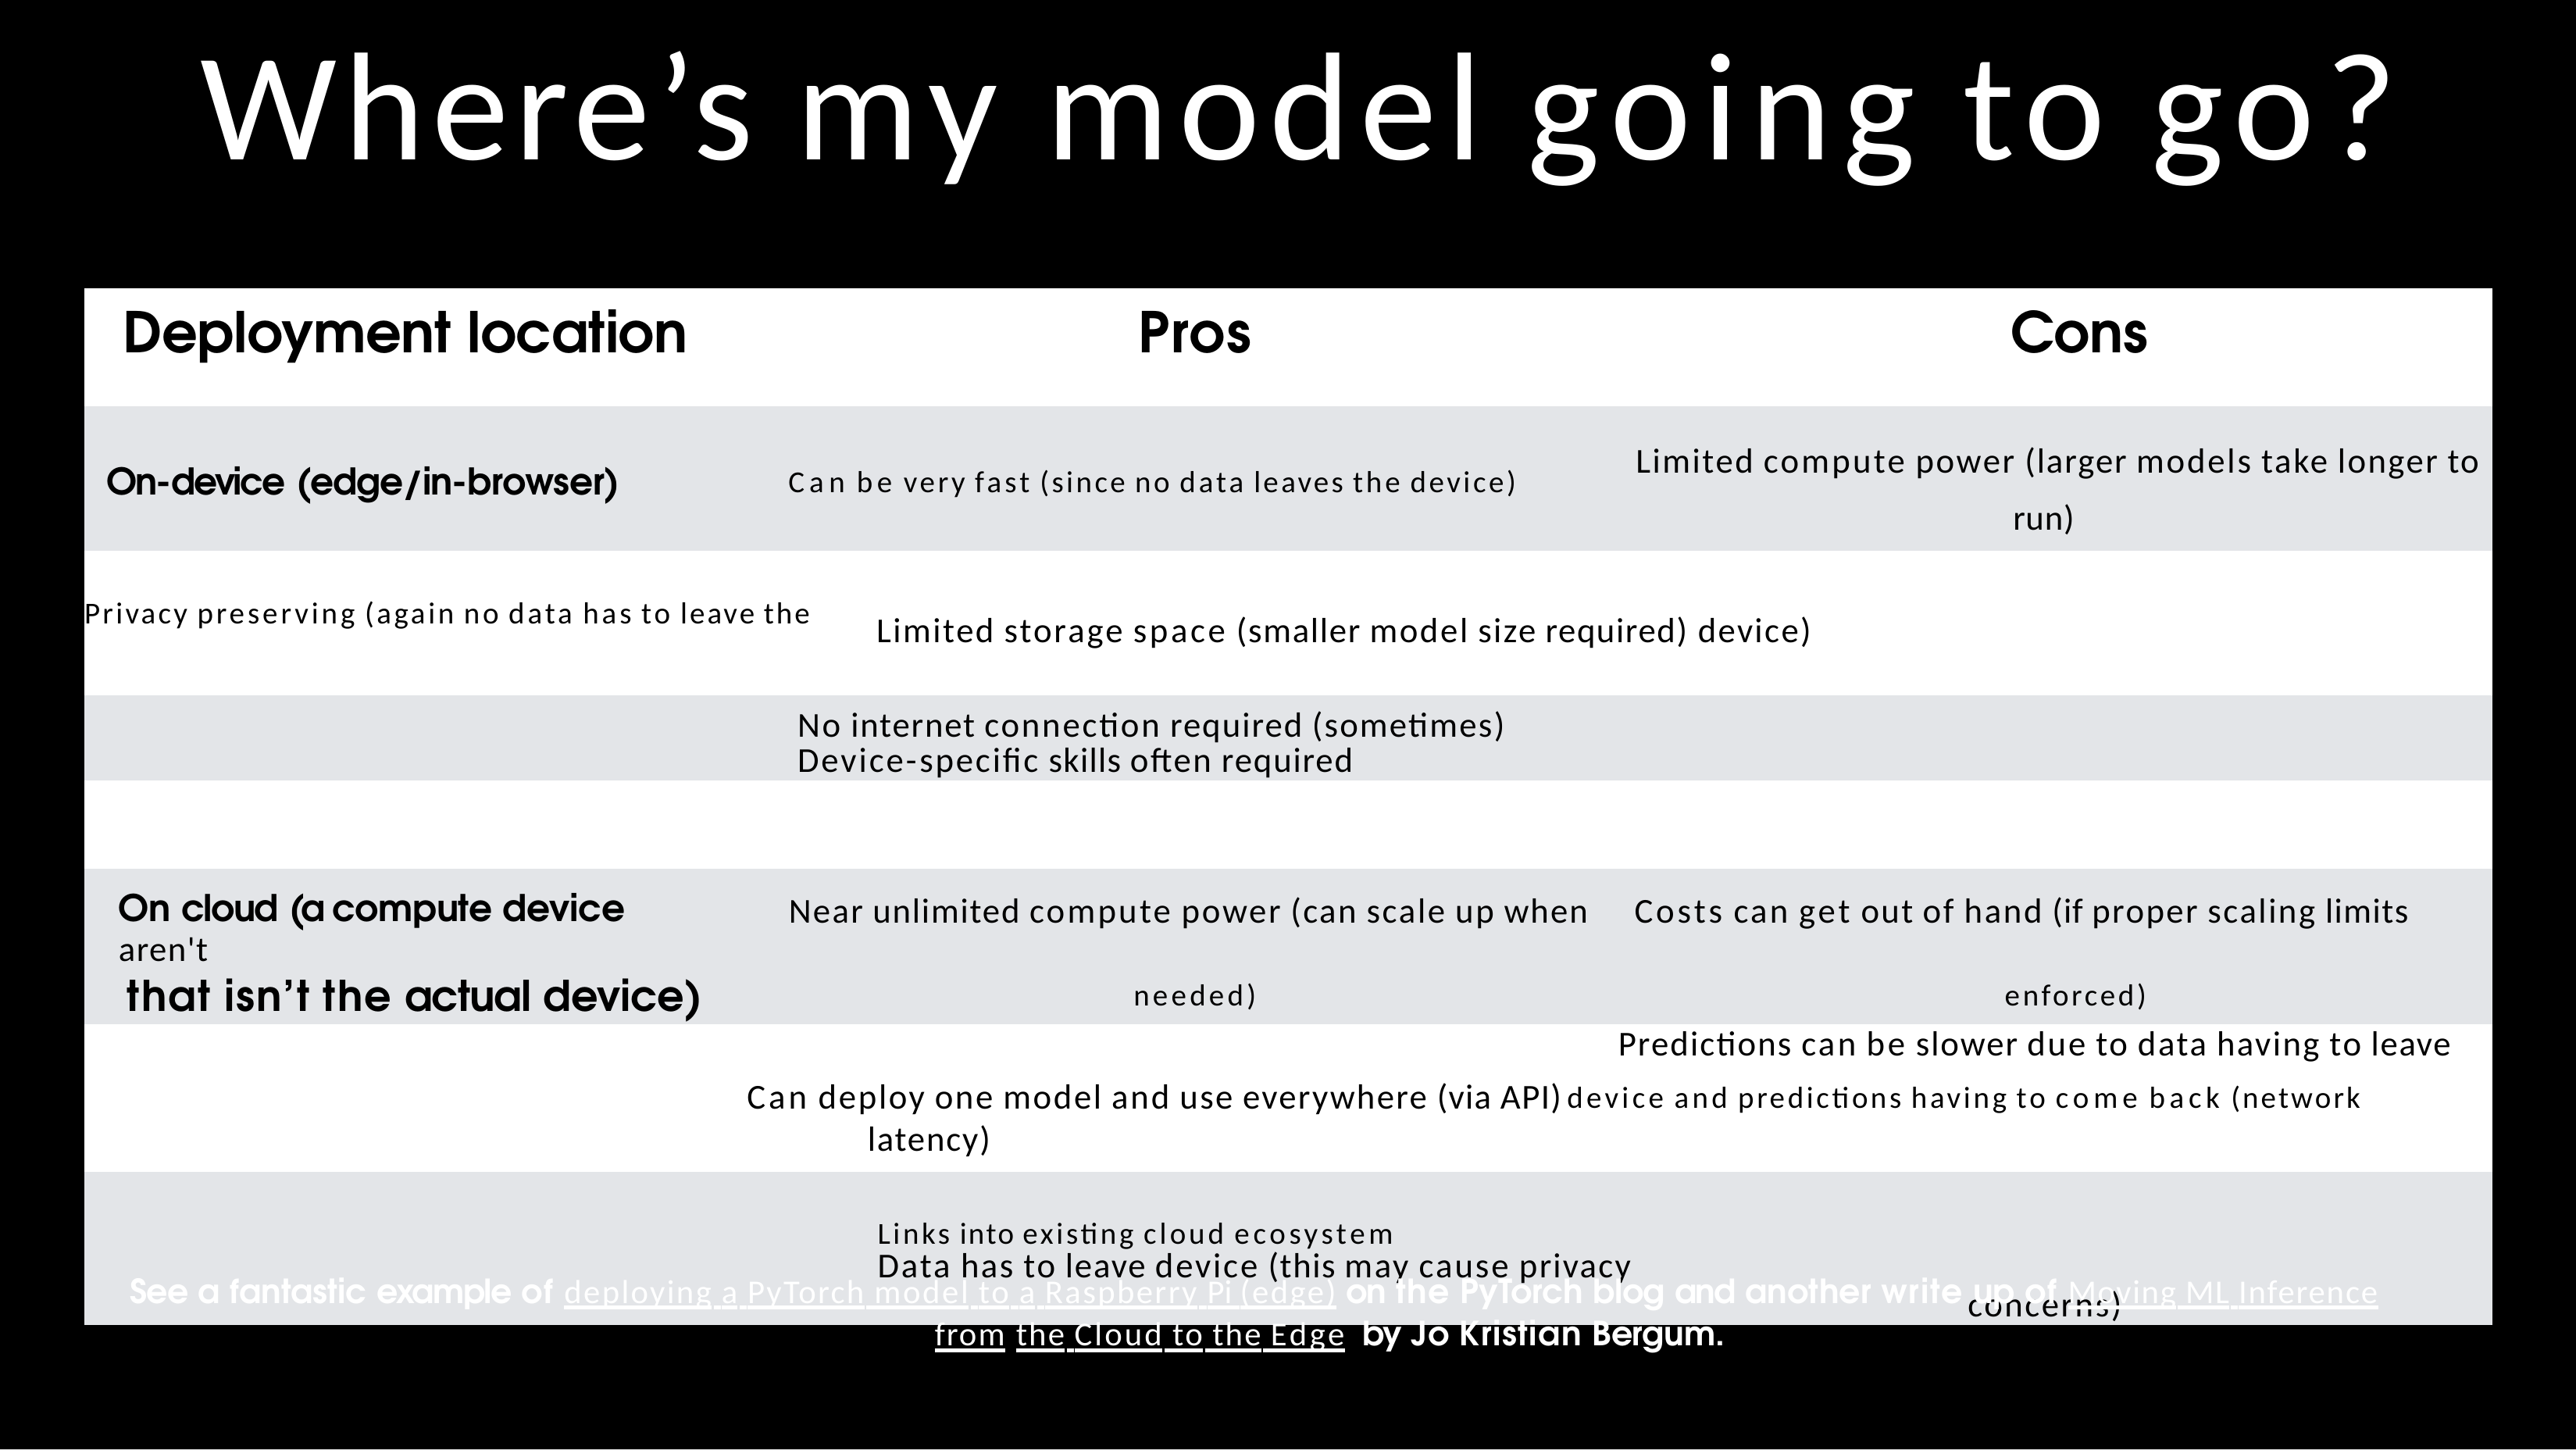

# Where’s my model going to go?
| Deployment location Pros Cons |
| --- |
| On-device (edge/in-browser) Can be very fast (since no data leaves the device) Limited compute power (larger models take longer to run) |
| Privacy preserving (again no data has to leave the Limited storage space (smaller model size required) device) |
| No internet connection required (sometimes) Device-specific skills often required |
|  |
| On cloud (a compute device Near unlimited compute power (can scale up when Costs can get out of hand (if proper scaling limits aren't that isn’t the actual device) needed) enforced) |
| Predictions can be slower due to data having to leave Can deploy one model and use everywhere (via API) device and predictions having to come back (network latency) |
| Links into existing cloud ecosystem Data has to leave device (this may cause privacy concerns) |
See a fantastic example of deploying a PyTorch model to a Raspberry Pi (edge) on the PyTorch blog and another write up of Moving ML Inference from the Cloud to the Edge by Jo Kristian Bergum.